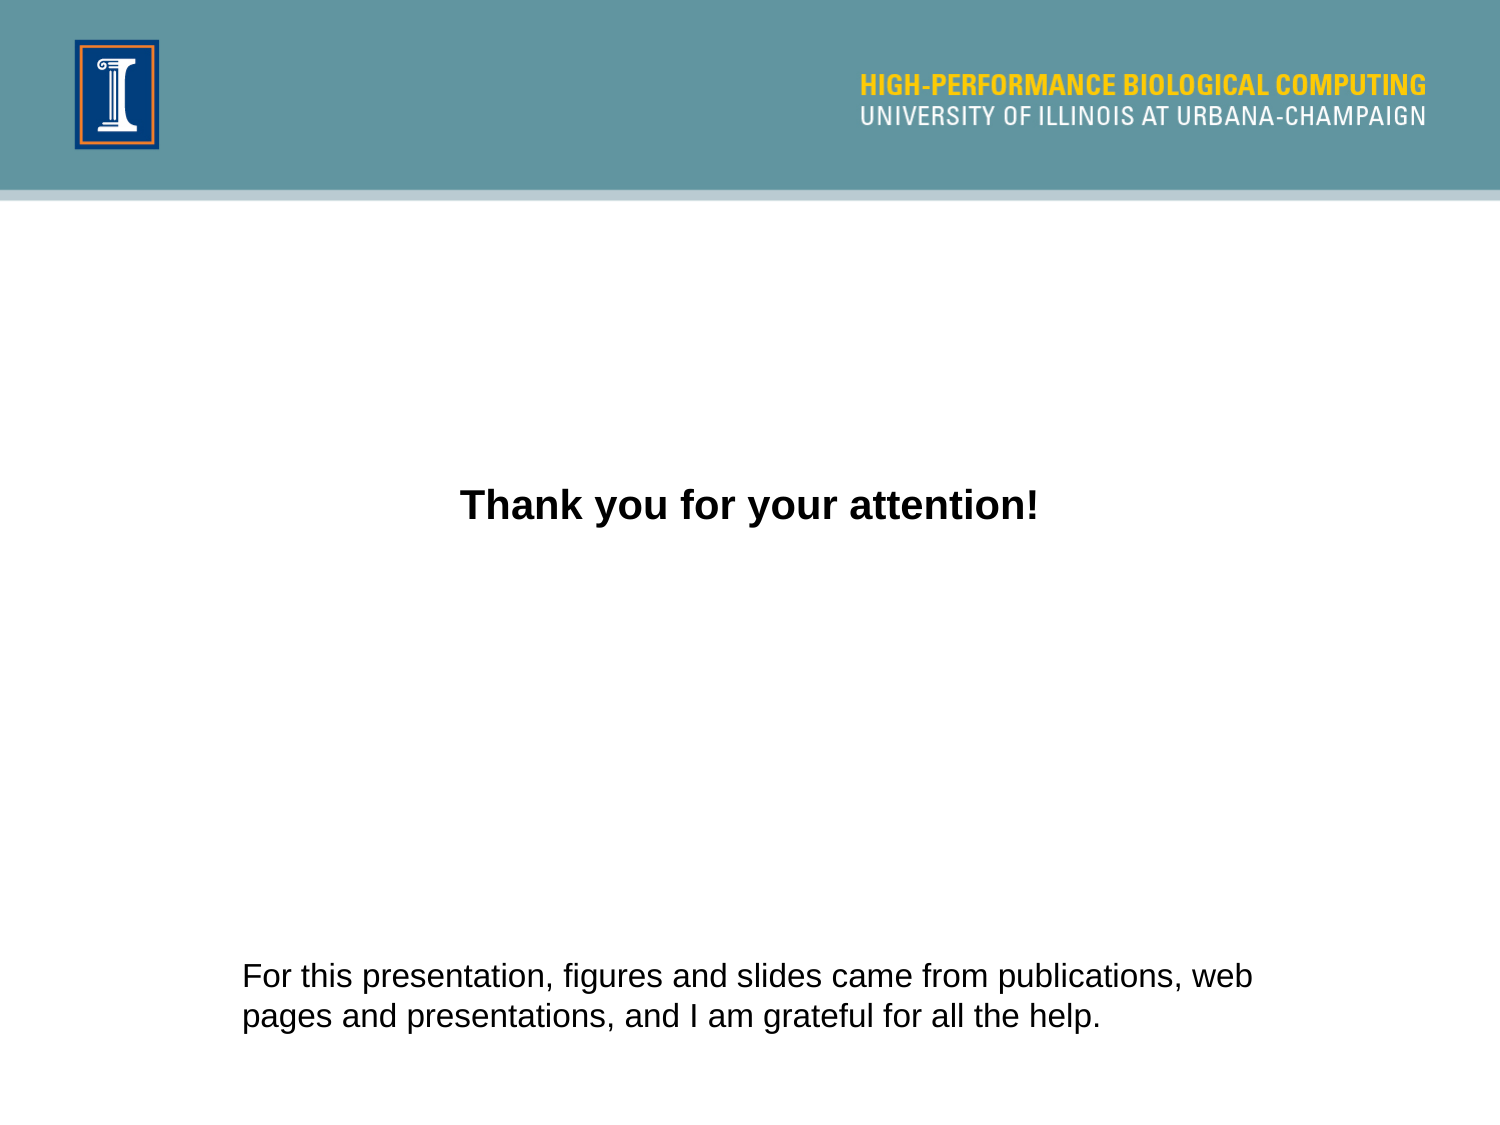

Thank you for your attention!

For this presentation, figures and slides came from publications, web pages and presentations, and I am grateful for all the help.